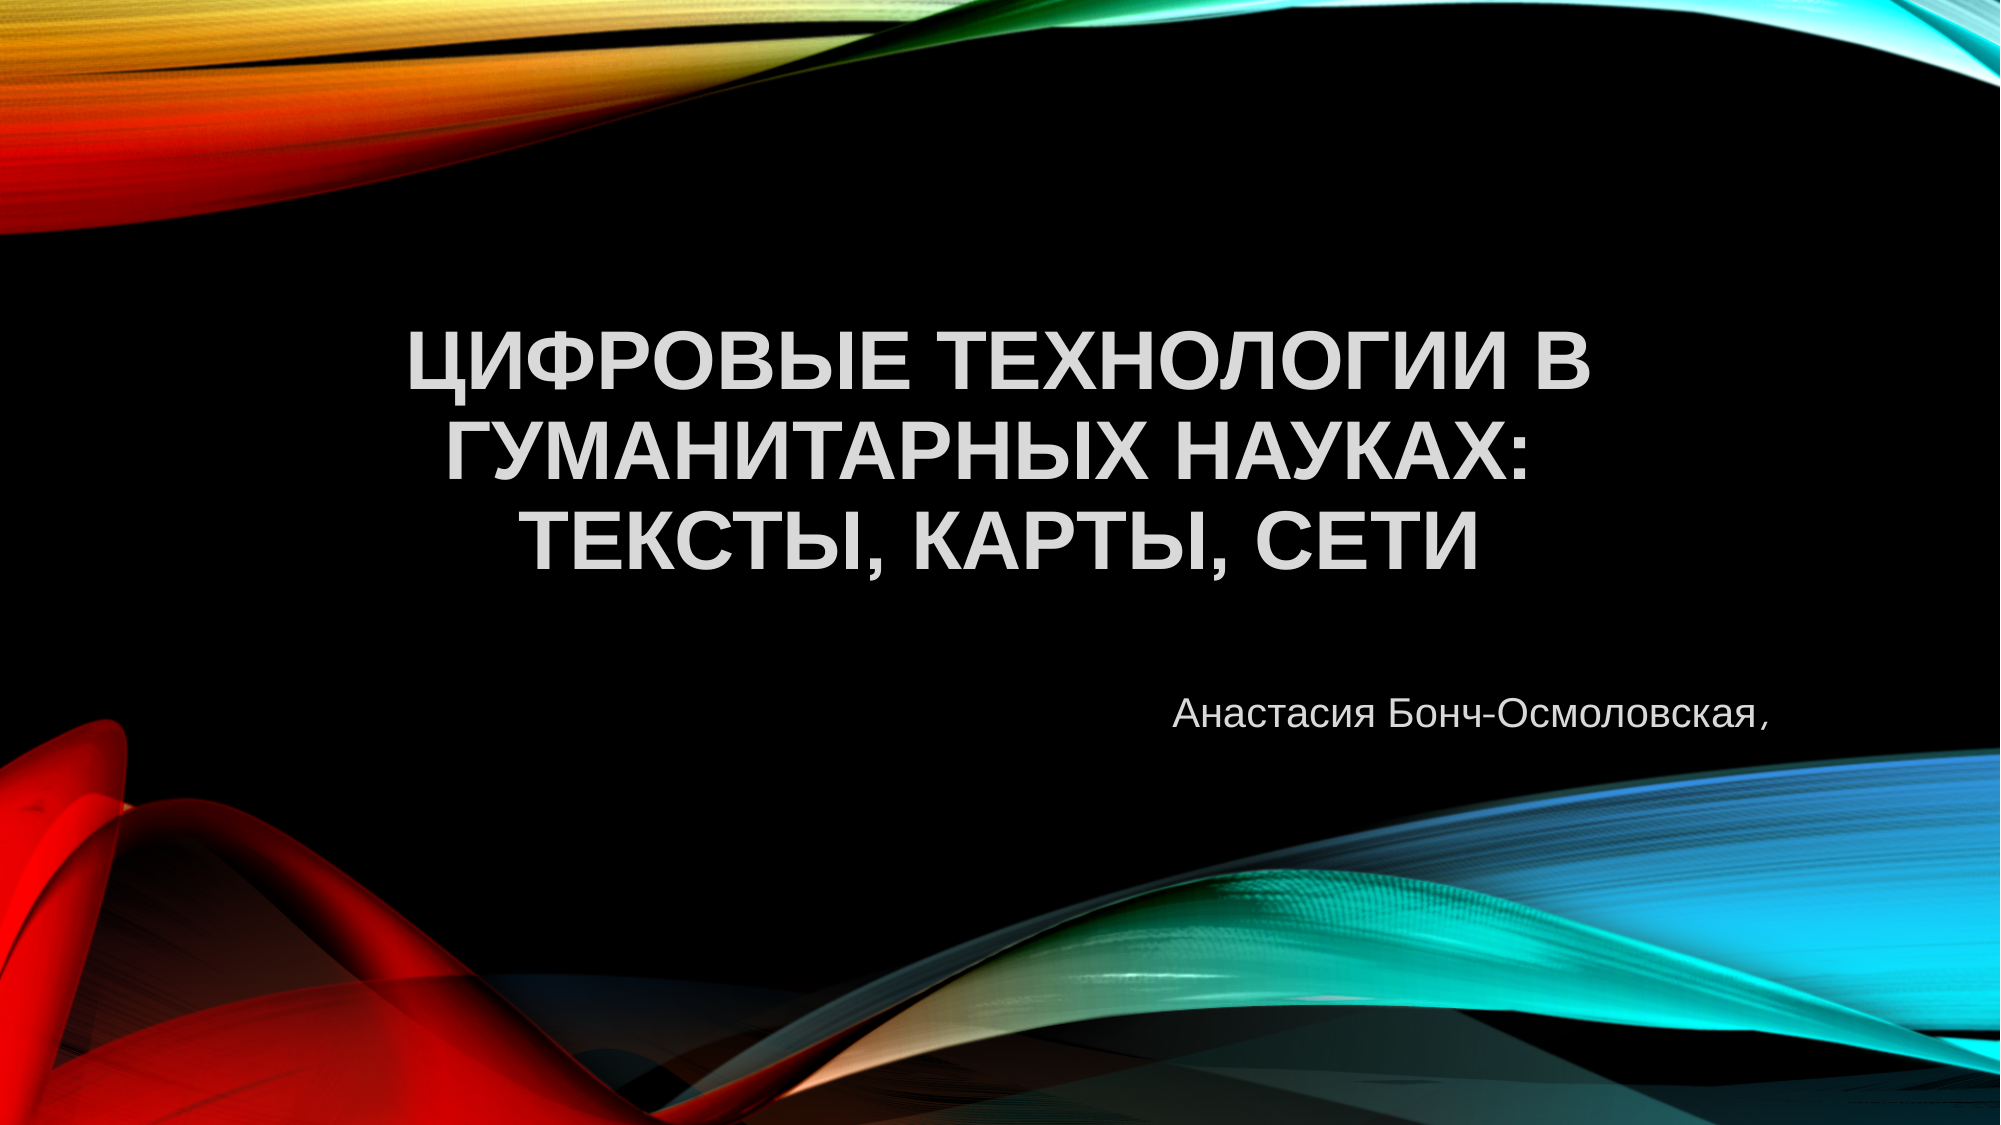

# Цифровые технологии в гуманитарных науках: тексты, карты, сети
Анастасия Бонч-Осмоловская,
|  |
| --- |